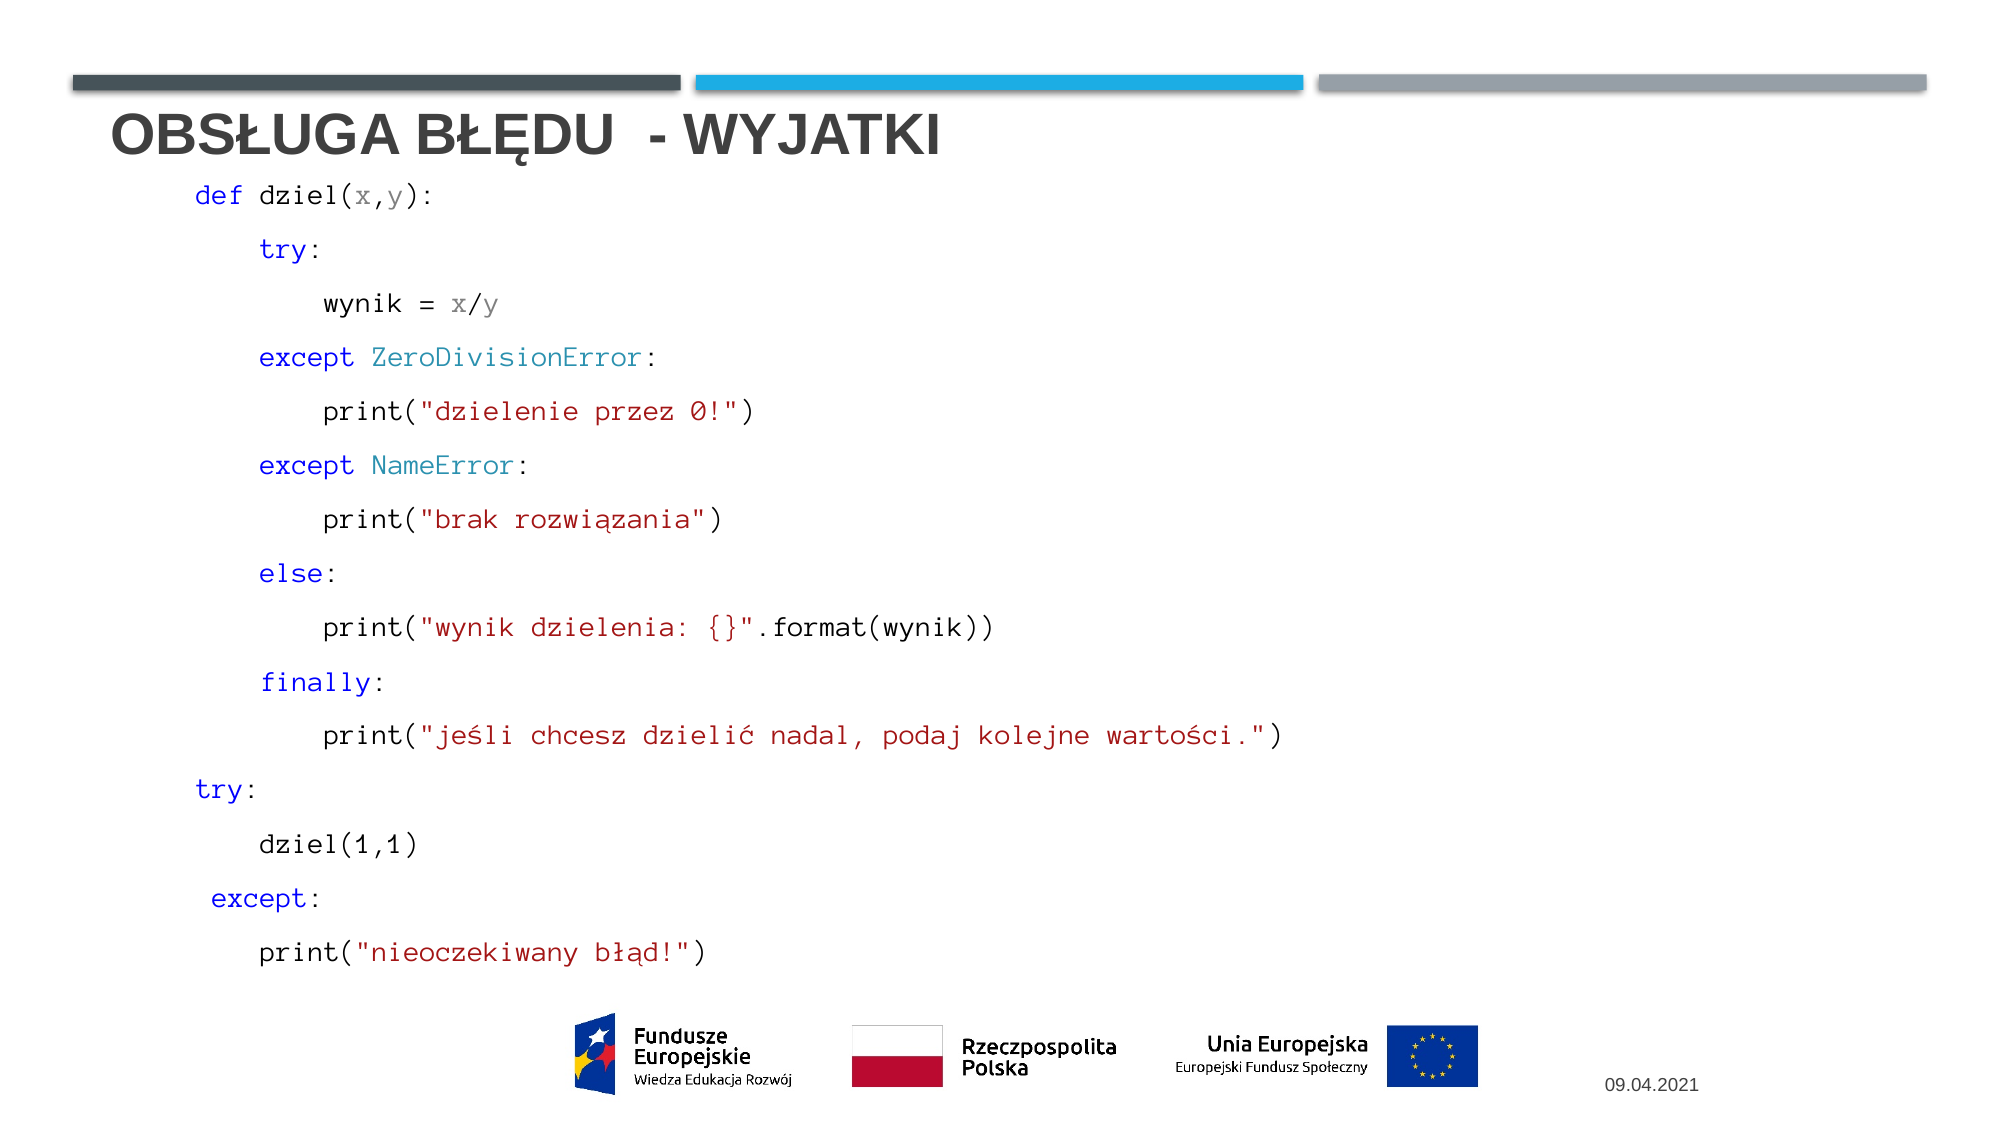

# Obsługa błędu  - wyjatki
def dziel(x,y):
    try:
        wynik = x/y
    except ZeroDivisionError:
        print("dzielenie przez 0!")
    except NameError:
        print("brak rozwiązania")
    else:
        print("wynik dzielenia: {}".format(wynik))
    finally:
        print("jeśli chcesz dzielić nadal, podaj kolejne wartości.")
try:
    dziel(1,1)
 except:
    print("nieoczekiwany błąd!")
09.04.2021